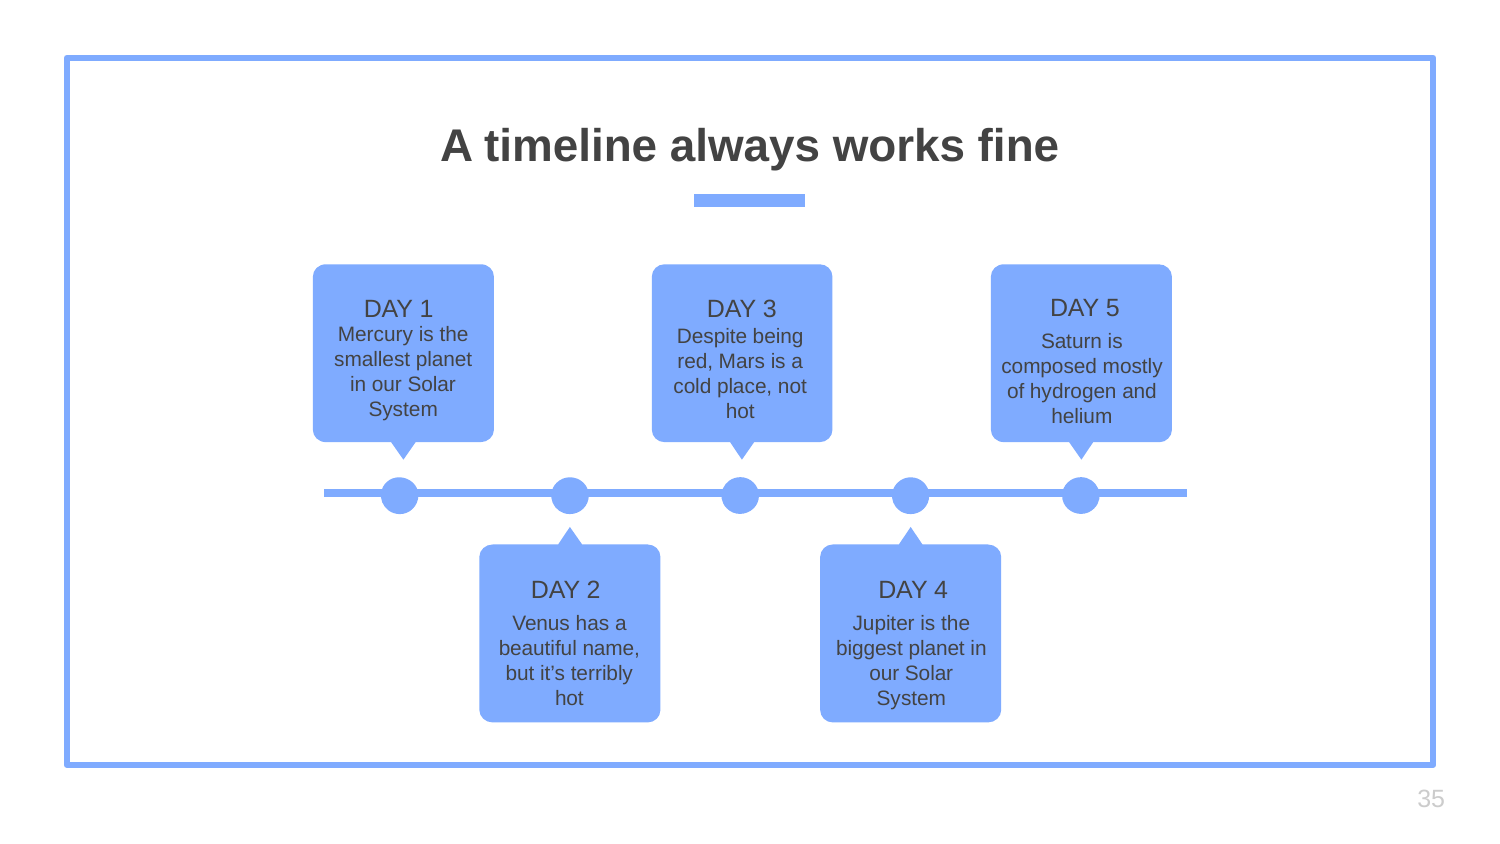

# A timeline always works fine

DAY 3
DAY 1
DAY 5
Mercury is the smallest planet in our Solar System
Despite being red, Mars is a cold place, not hot
Saturn is composed mostly of hydrogen and helium
DAY 2
DAY 4
Venus has a beautiful name, but it’s terribly hot
Jupiter is the biggest planet in our Solar System
35